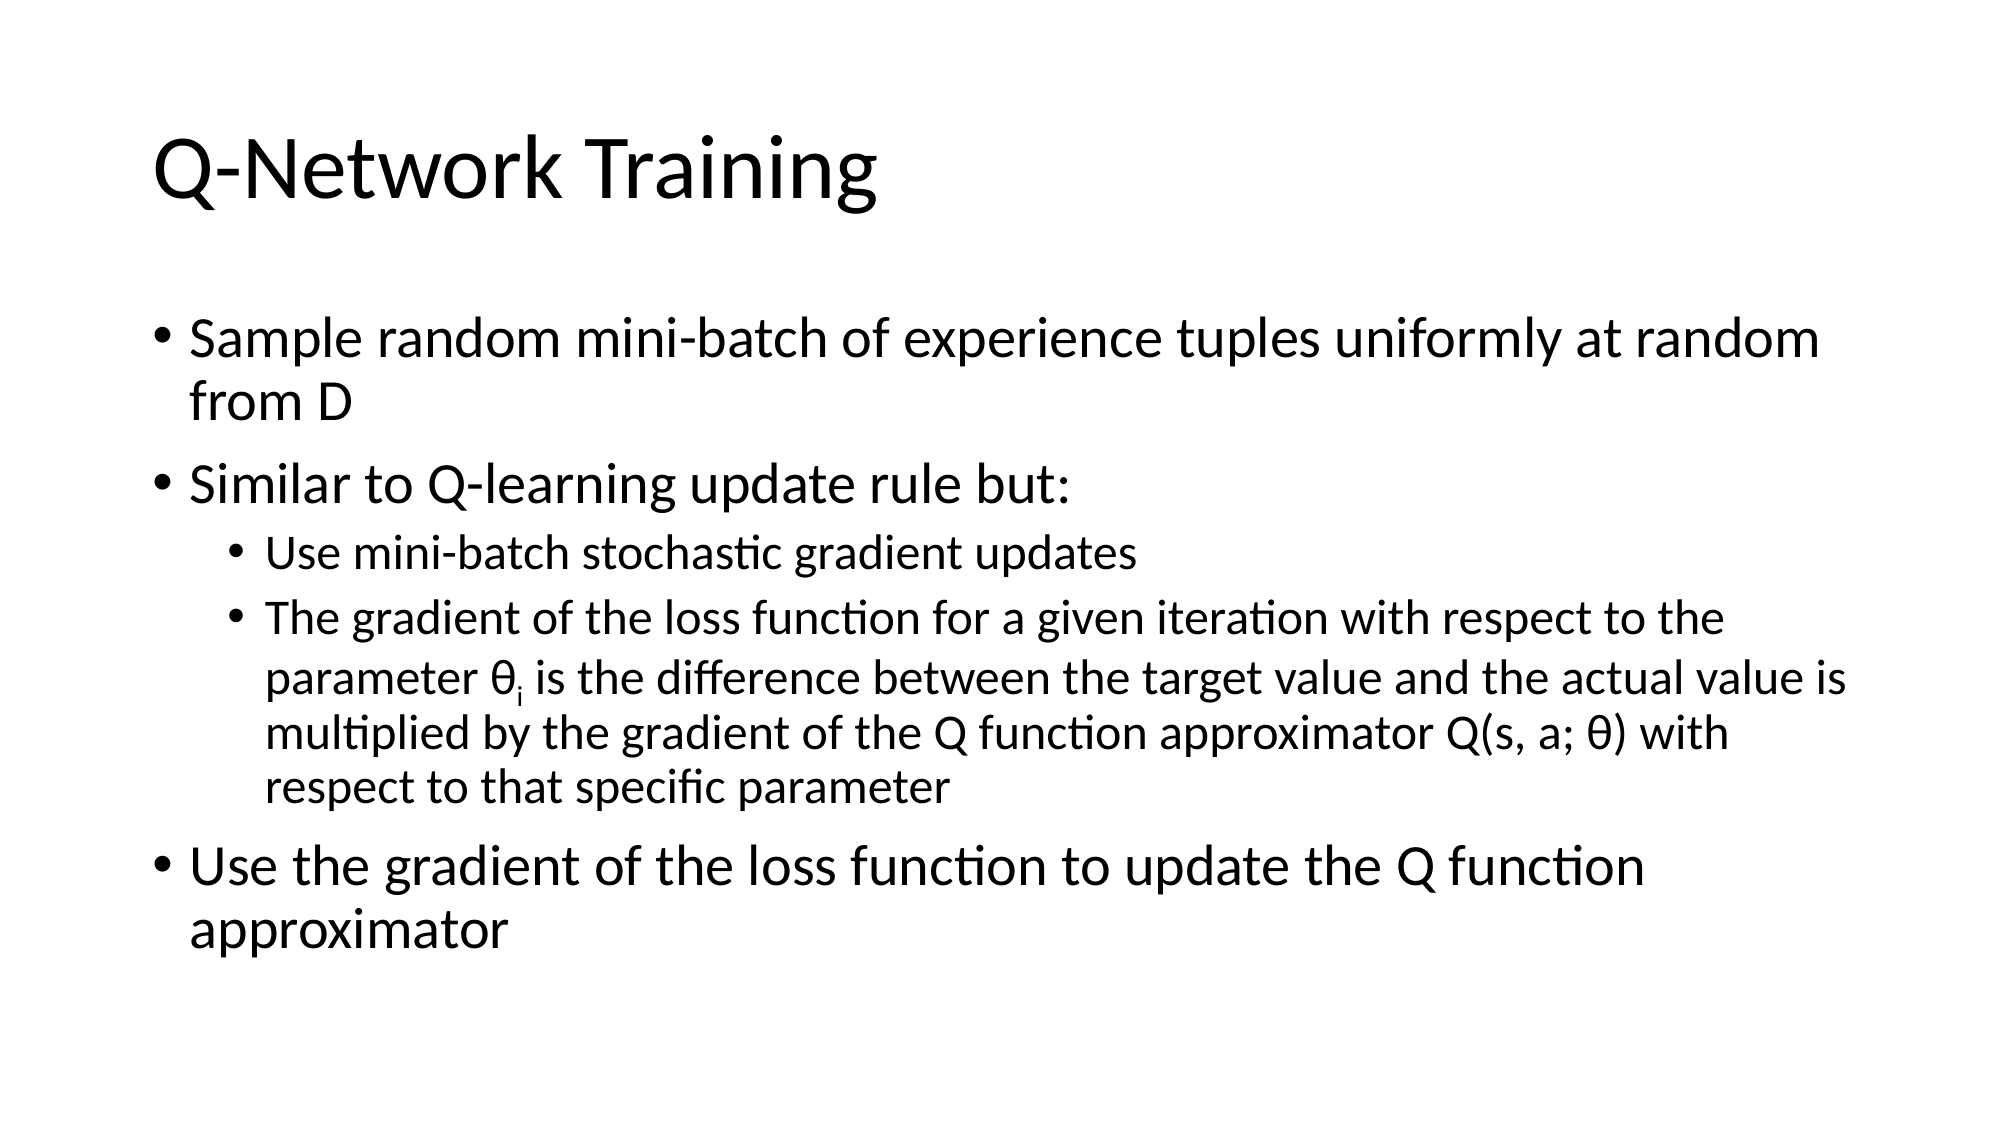

# Q-Network Training
Sample random mini-batch of experience tuples uniformly at random from D
Similar to Q-learning update rule but:
Use mini-batch stochastic gradient updates
The gradient of the loss function for a given iteration with respect to the parameter θi is the difference between the target value and the actual value is multiplied by the gradient of the Q function approximator Q(s, a; θ) with respect to that specific parameter
Use the gradient of the loss function to update the Q function approximator